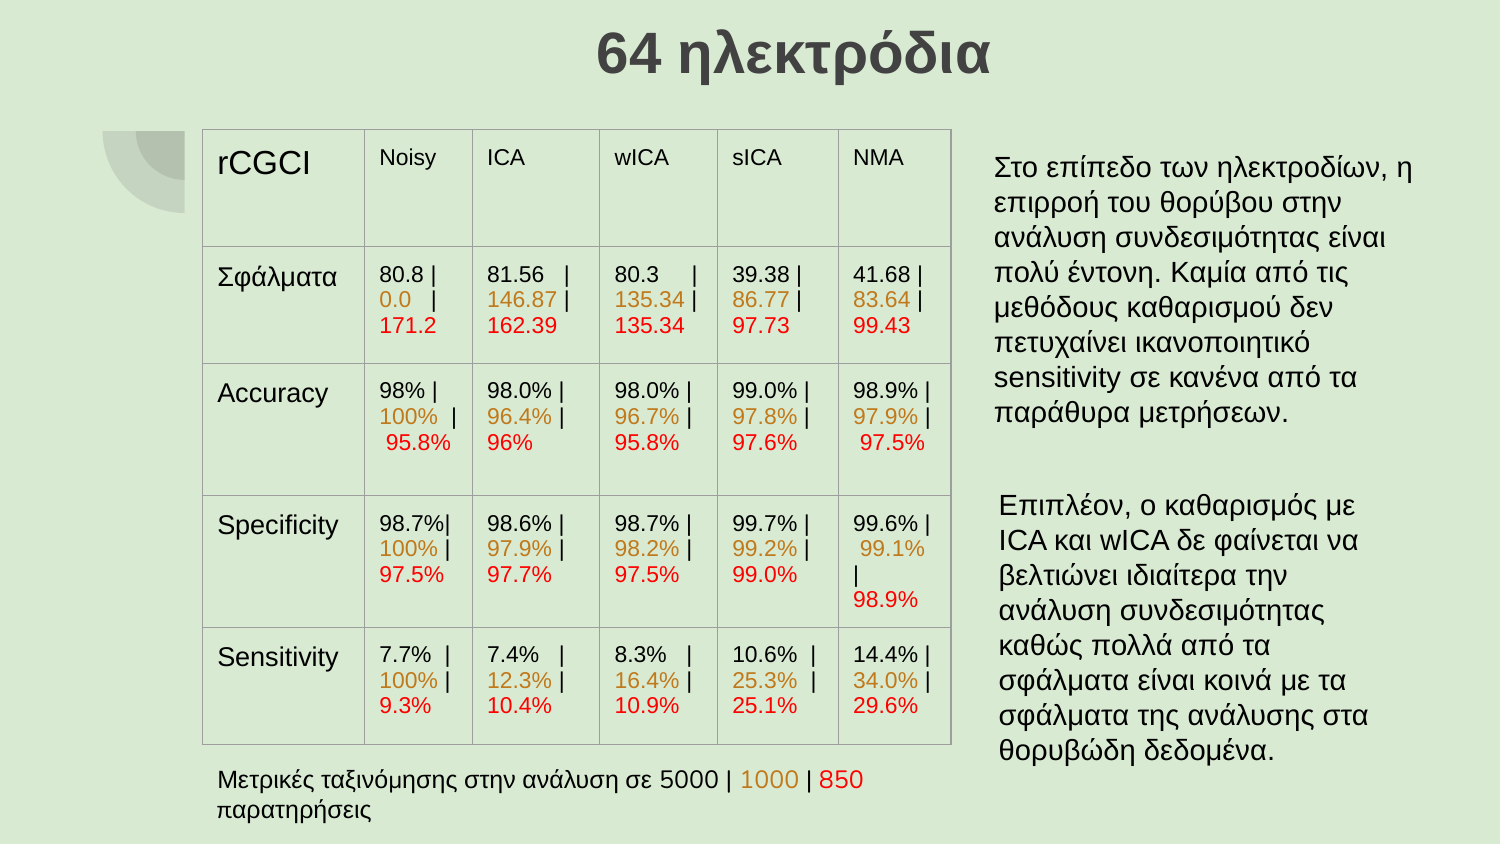

# 64 ηλεκτρόδια
| rCGCI | Noisy | ICA | wICA | sICA | NMA |
| --- | --- | --- | --- | --- | --- |
| Σφάλματα | 80.8 | 0.0 | 171.2 | 81.56 | 146.87 | 162.39 | 80.3 | 135.34 | 135.34 | 39.38 | 86.77 | 97.73 | 41.68 | 83.64 | 99.43 |
| Accuracy | 98% | 100% | 95.8% | 98.0% | 96.4% | 96% | 98.0% | 96.7% | 95.8% | 99.0% | 97.8% | 97.6% | 98.9% | 97.9% | 97.5% |
| Specificity | 98.7%|100% | 97.5% | 98.6% | 97.9% | 97.7% | 98.7% | 98.2% | 97.5% | 99.7% | 99.2% | 99.0% | 99.6% | 99.1% | 98.9% |
| Sensitivity | 7.7% | 100% | 9.3% | 7.4% | 12.3% | 10.4% | 8.3% | 16.4% | 10.9% | 10.6% | 25.3% | 25.1% | 14.4% | 34.0% | 29.6% |
Στο επίπεδο των ηλεκτροδίων, η επιρροή του θορύβου στην ανάλυση συνδεσιμότητας είναι πολύ έντονη. Καμία από τις μεθόδους καθαρισμού δεν πετυχαίνει ικανοποιητικό sensitivity σε κανένα από τα παράθυρα μετρήσεων.
Επιπλέον, ο καθαρισμός με ICA και wICA δε φαίνεται να βελτιώνει ιδιαίτερα την ανάλυση συνδεσιμότητας καθώς πολλά από τα σφάλματα είναι κοινά με τα σφάλματα της ανάλυσης στα θορυβώδη δεδομένα.
Μετρικές ταξινόμησης στην ανάλυση σε 5000 | 1000 | 850 παρατηρήσεις